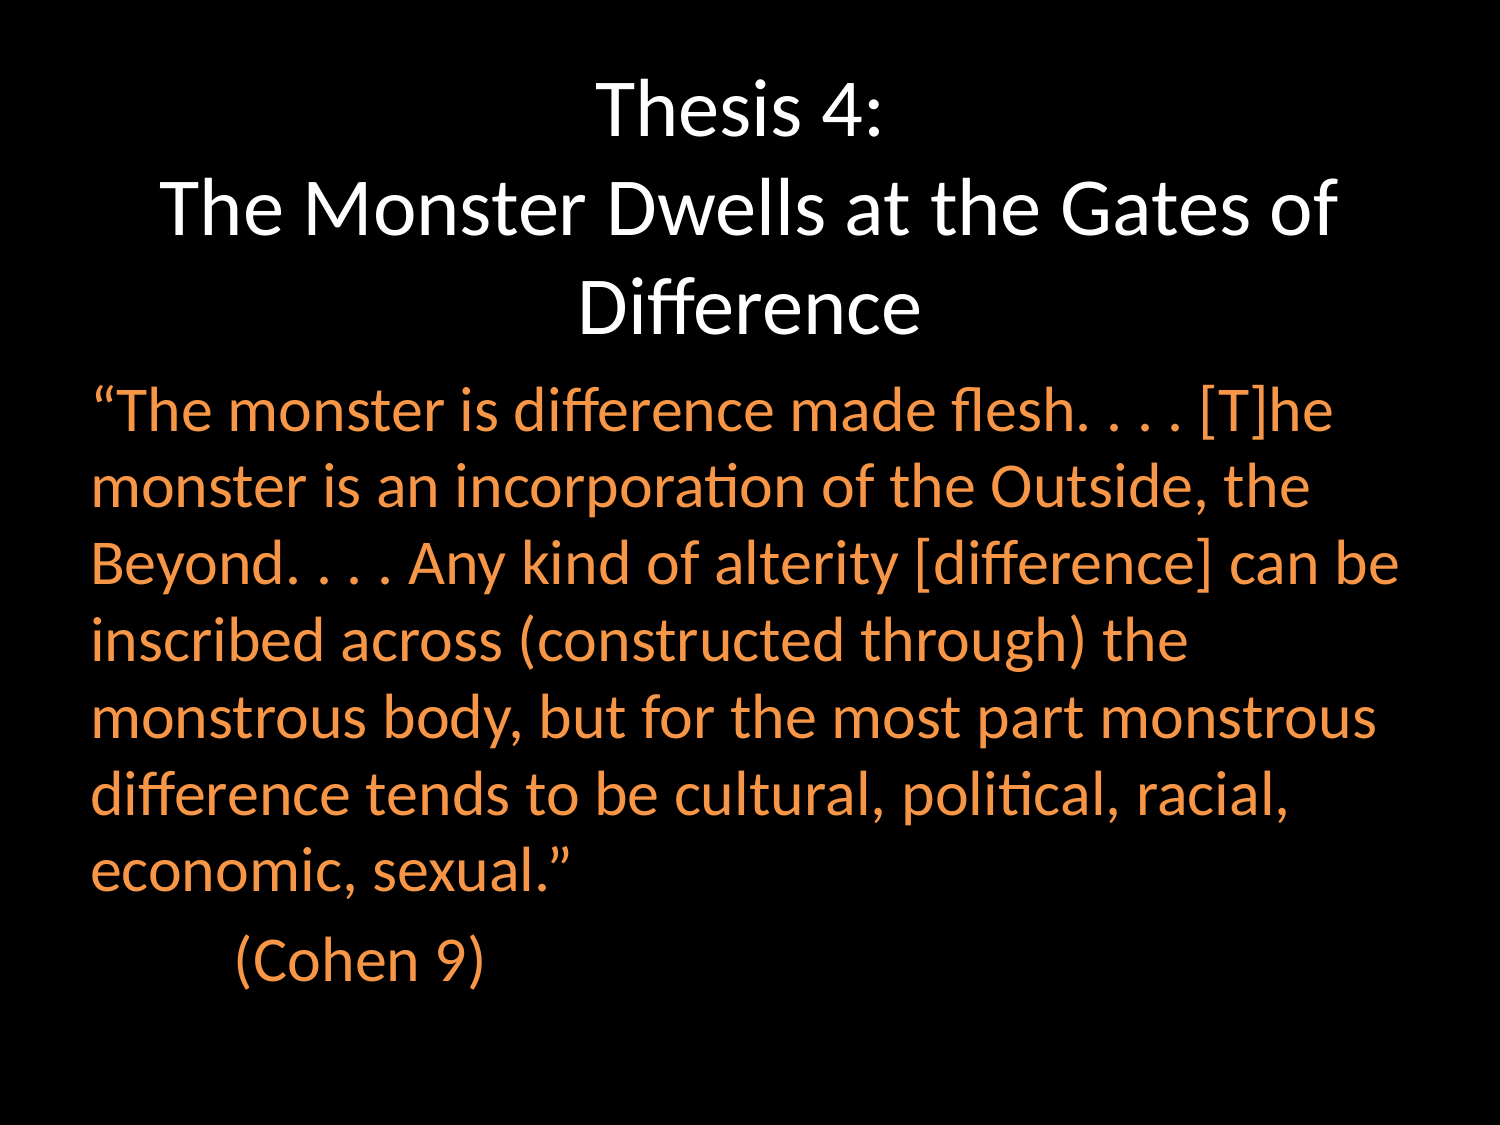

# Thesis 4: The Monster Dwells at the Gates of Difference
“The monster is difference made flesh. . . . [T]he monster is an incorporation of the Outside, the Beyond. . . . Any kind of alterity [difference] can be inscribed across (constructed through) the monstrous body, but for the most part monstrous difference tends to be cultural, political, racial, economic, sexual.”
				(Cohen 9)